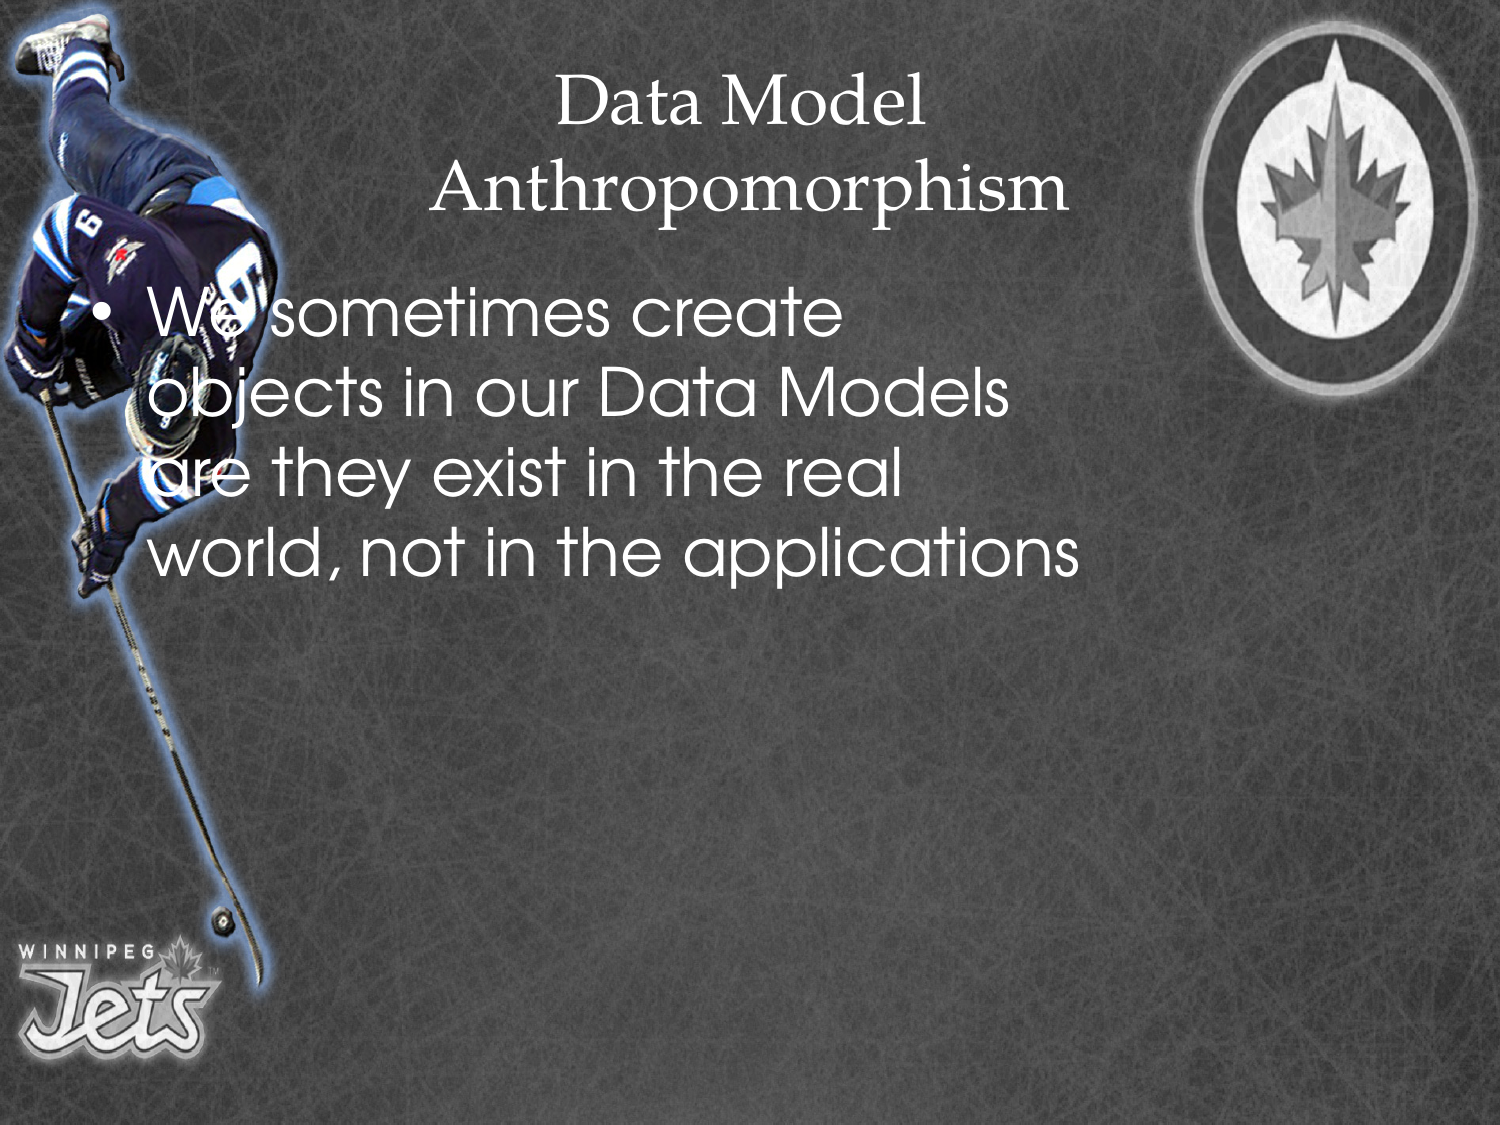

# Data Model Anthropomorphism
We sometimes create objects in our Data Models are they exist in the real world, not in the applications